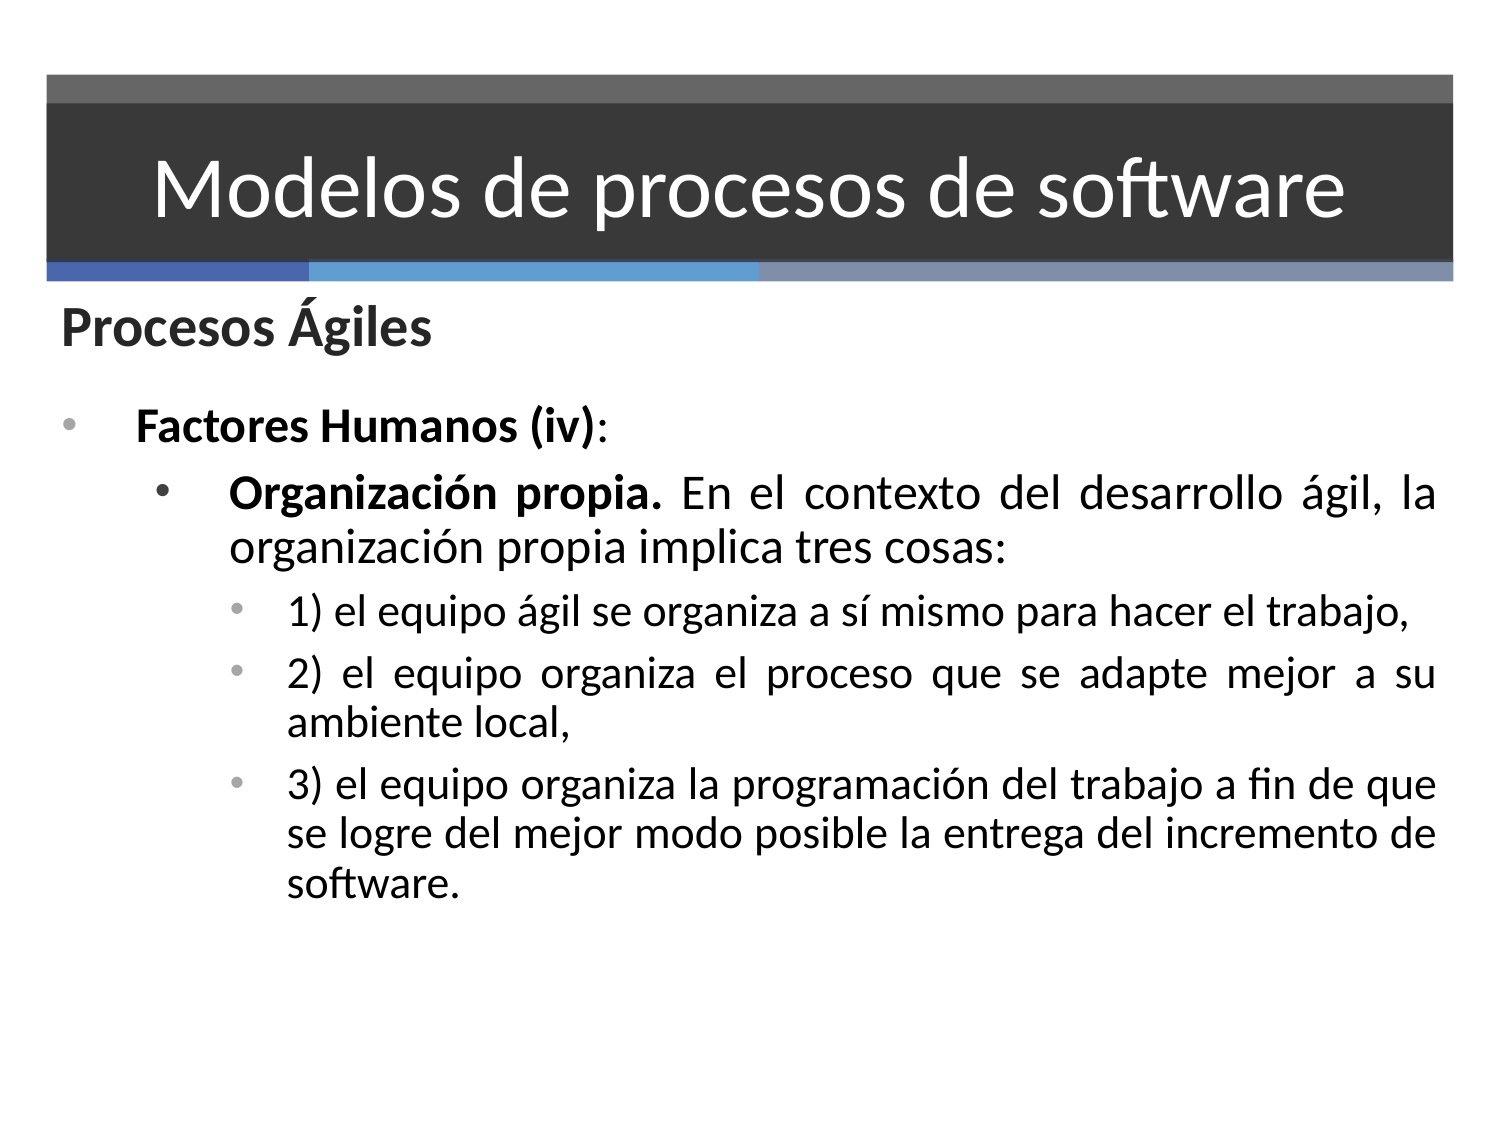

# Modelos de procesos de software
Procesos Ágiles
Factores Humanos (iv):
Organización propia. En el contexto del desarrollo ágil, la organización propia implica tres cosas:
1) el equipo ágil se organiza a sí mismo para hacer el trabajo,
2) el equipo organiza el proceso que se adapte mejor a su ambiente local,
3) el equipo organiza la programación del trabajo a fin de que se logre del mejor modo posible la entrega del incremento de software.